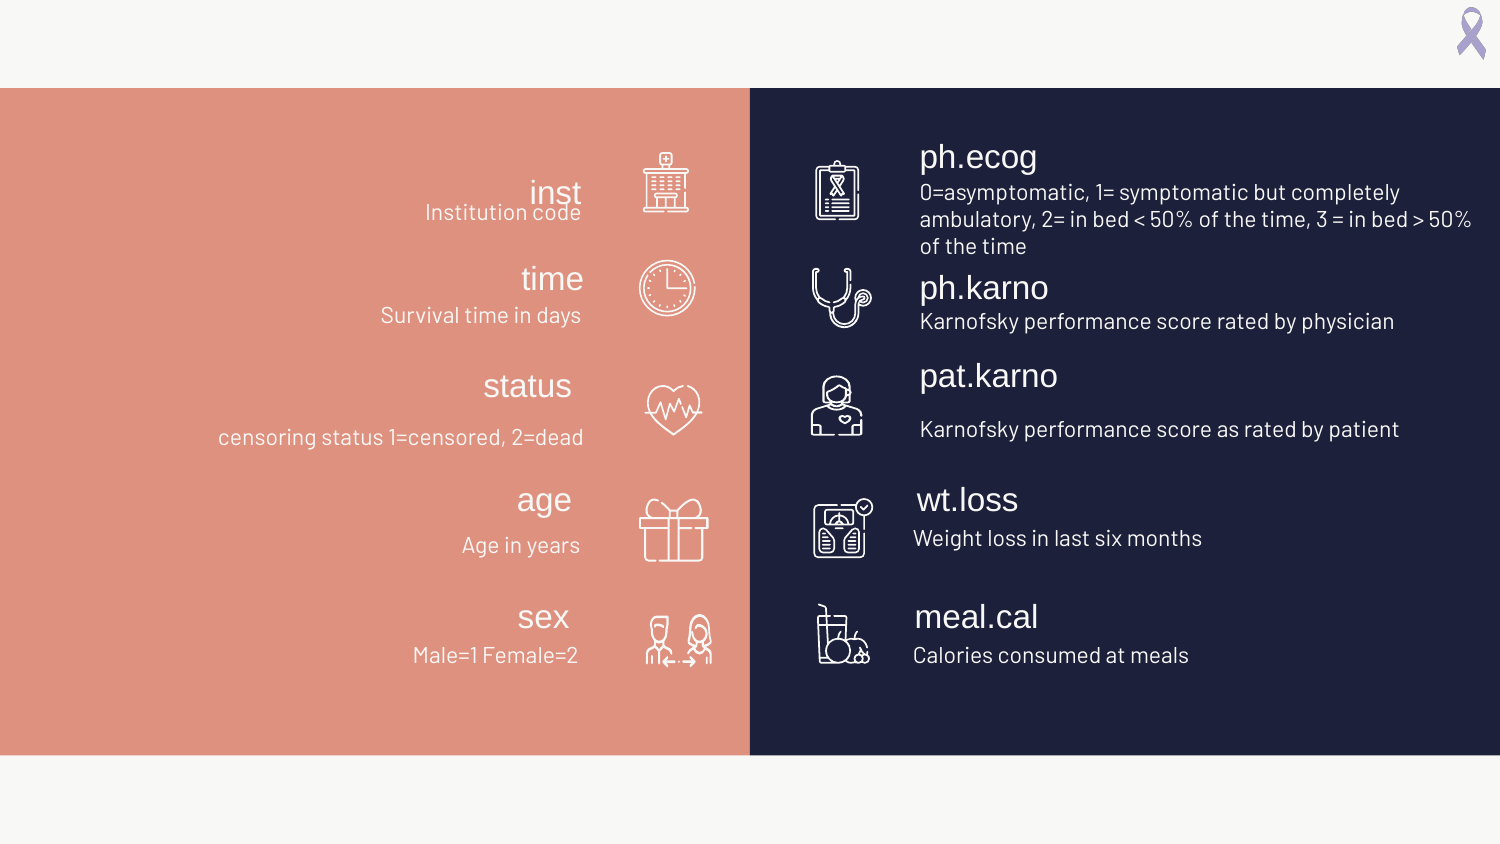

ph.ecog

# inst

0=asymptomatic, 1= symptomatic but completely ambulatory, 2= in bed < 50% of the time, 3 = in bed > 50% of the time
Institution code
time
ph.karno

Survival time in days
Karnofsky performance score rated by physician
pat.karno
status

Karnofsky performance score as rated by patient
censoring status 1=censored, 2=dead
wt.loss
age

Weight loss in last six months
Age in years
sex
meal.cal

Male=1 Female=2
Calories consumed at meals